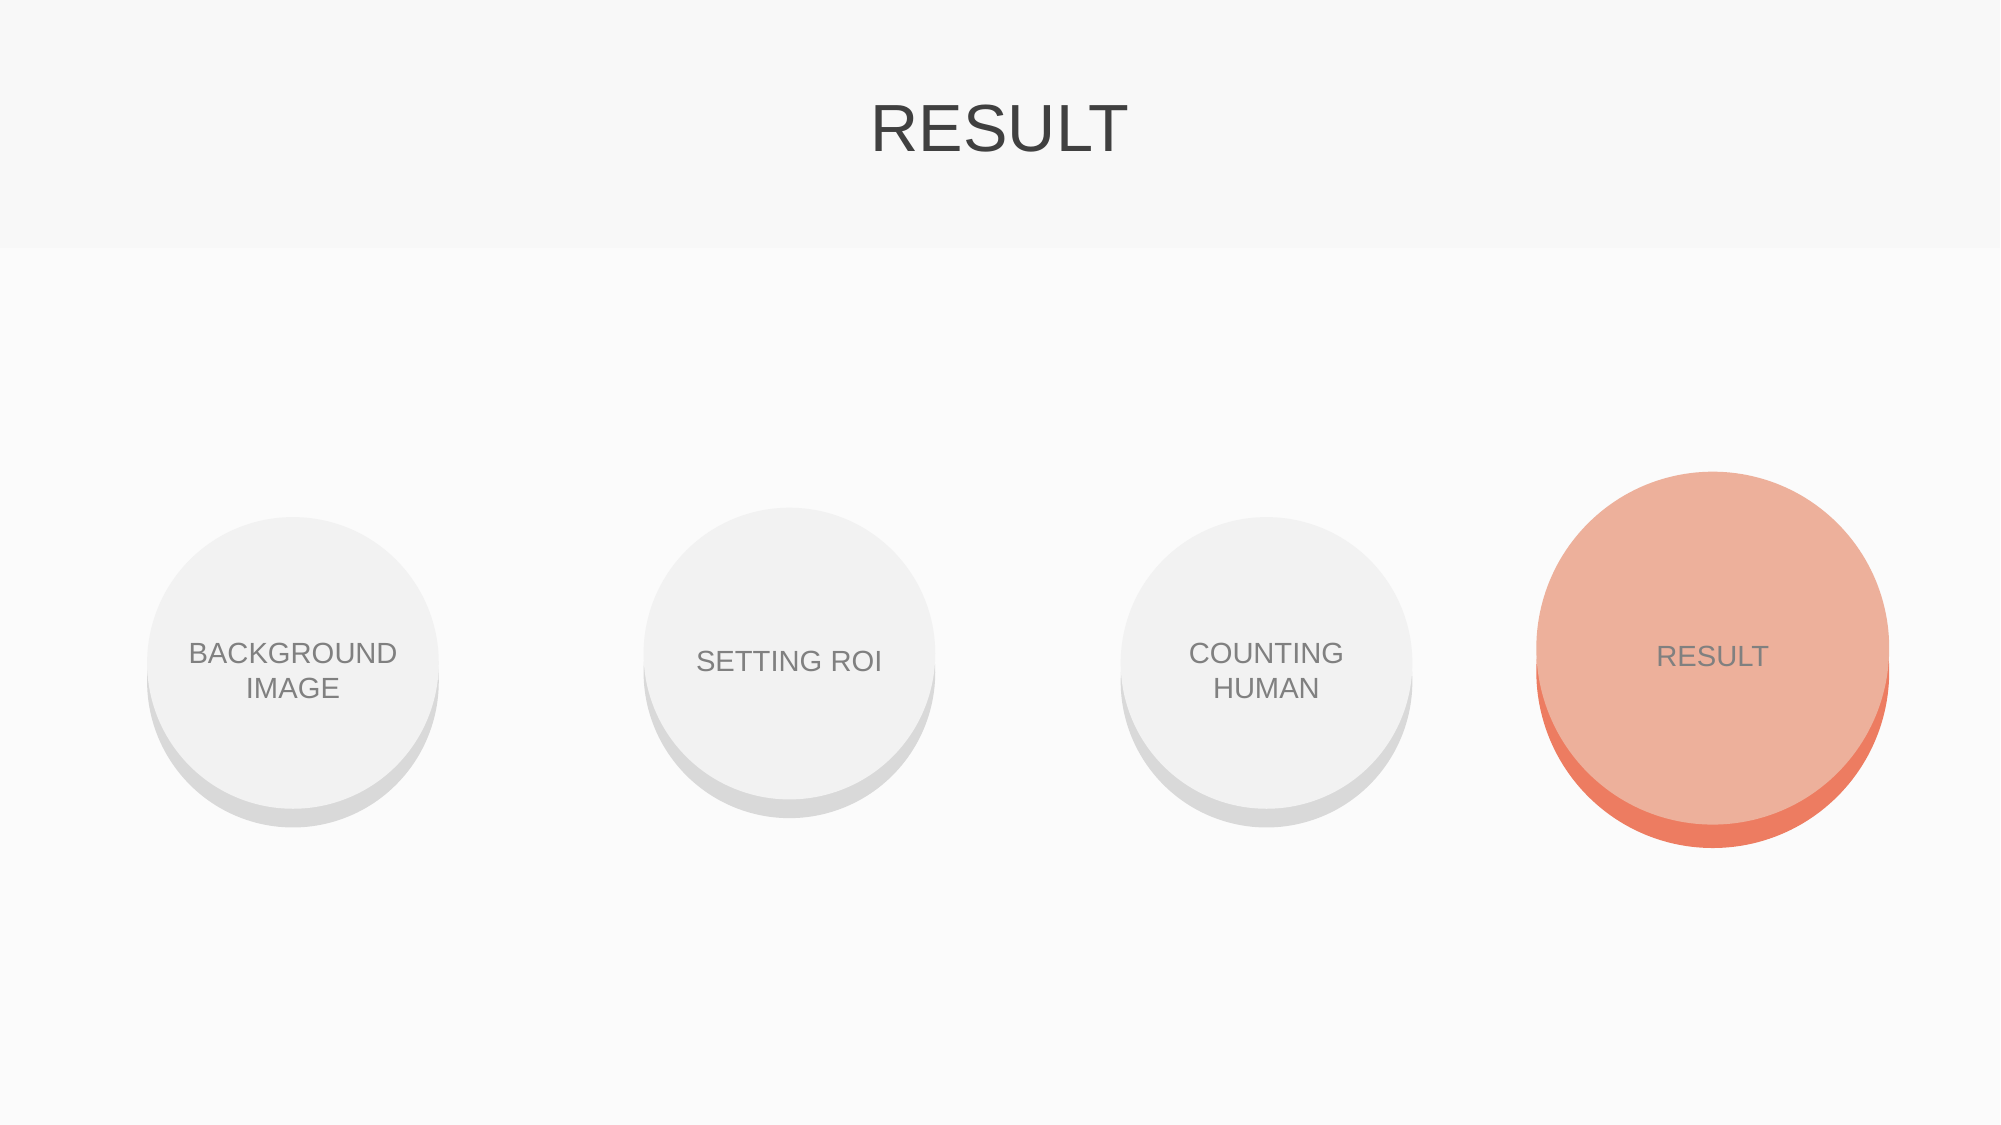

# RESULT

RESULT

SETTING ROI

BACKGROUND
IMAGE

COUNTING
HUMAN